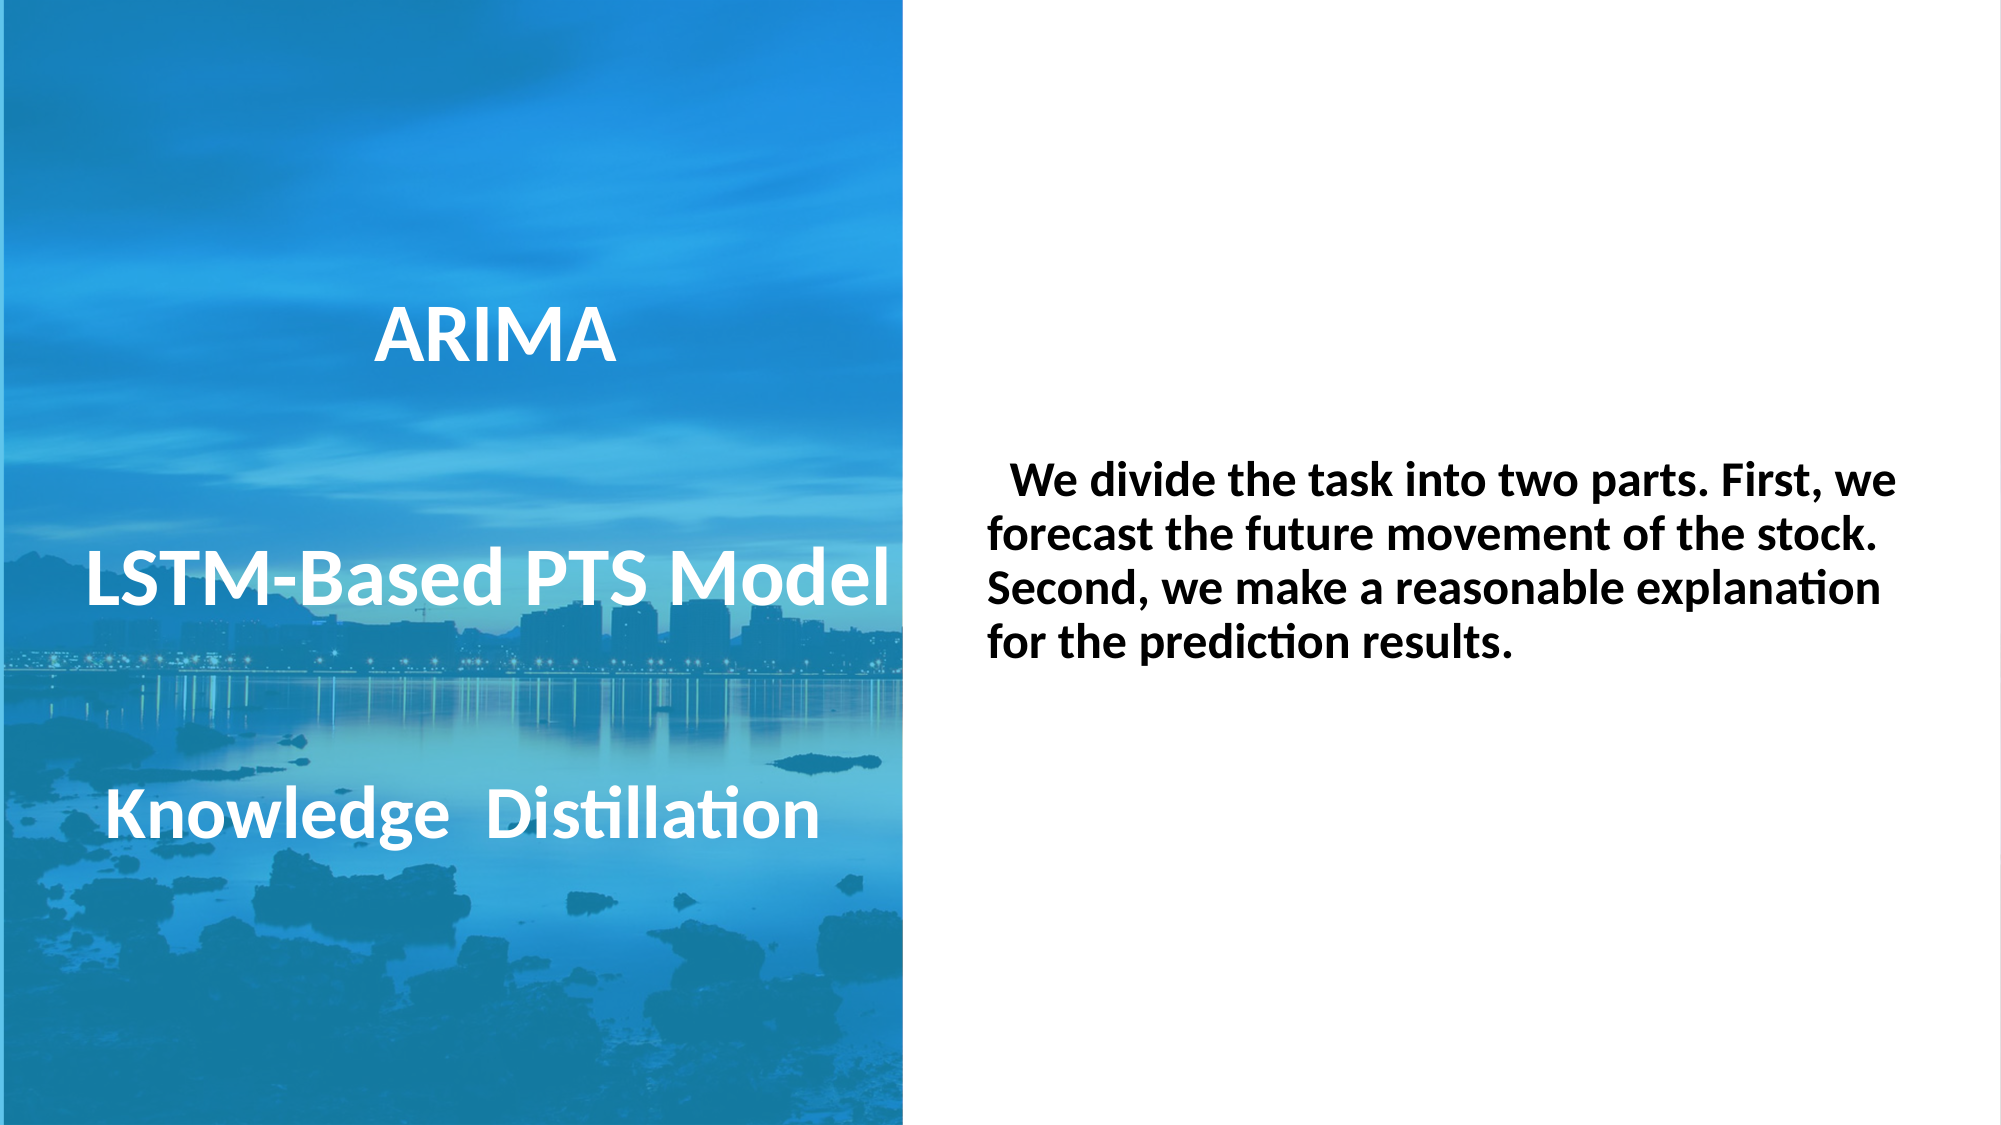

ARIMA
  We divide the task into two parts. First, we forecast the future movement of the stock. Second, we make a reasonable explanation for the prediction results.
LSTM-Based PTS Model
Knowledge  Distillation